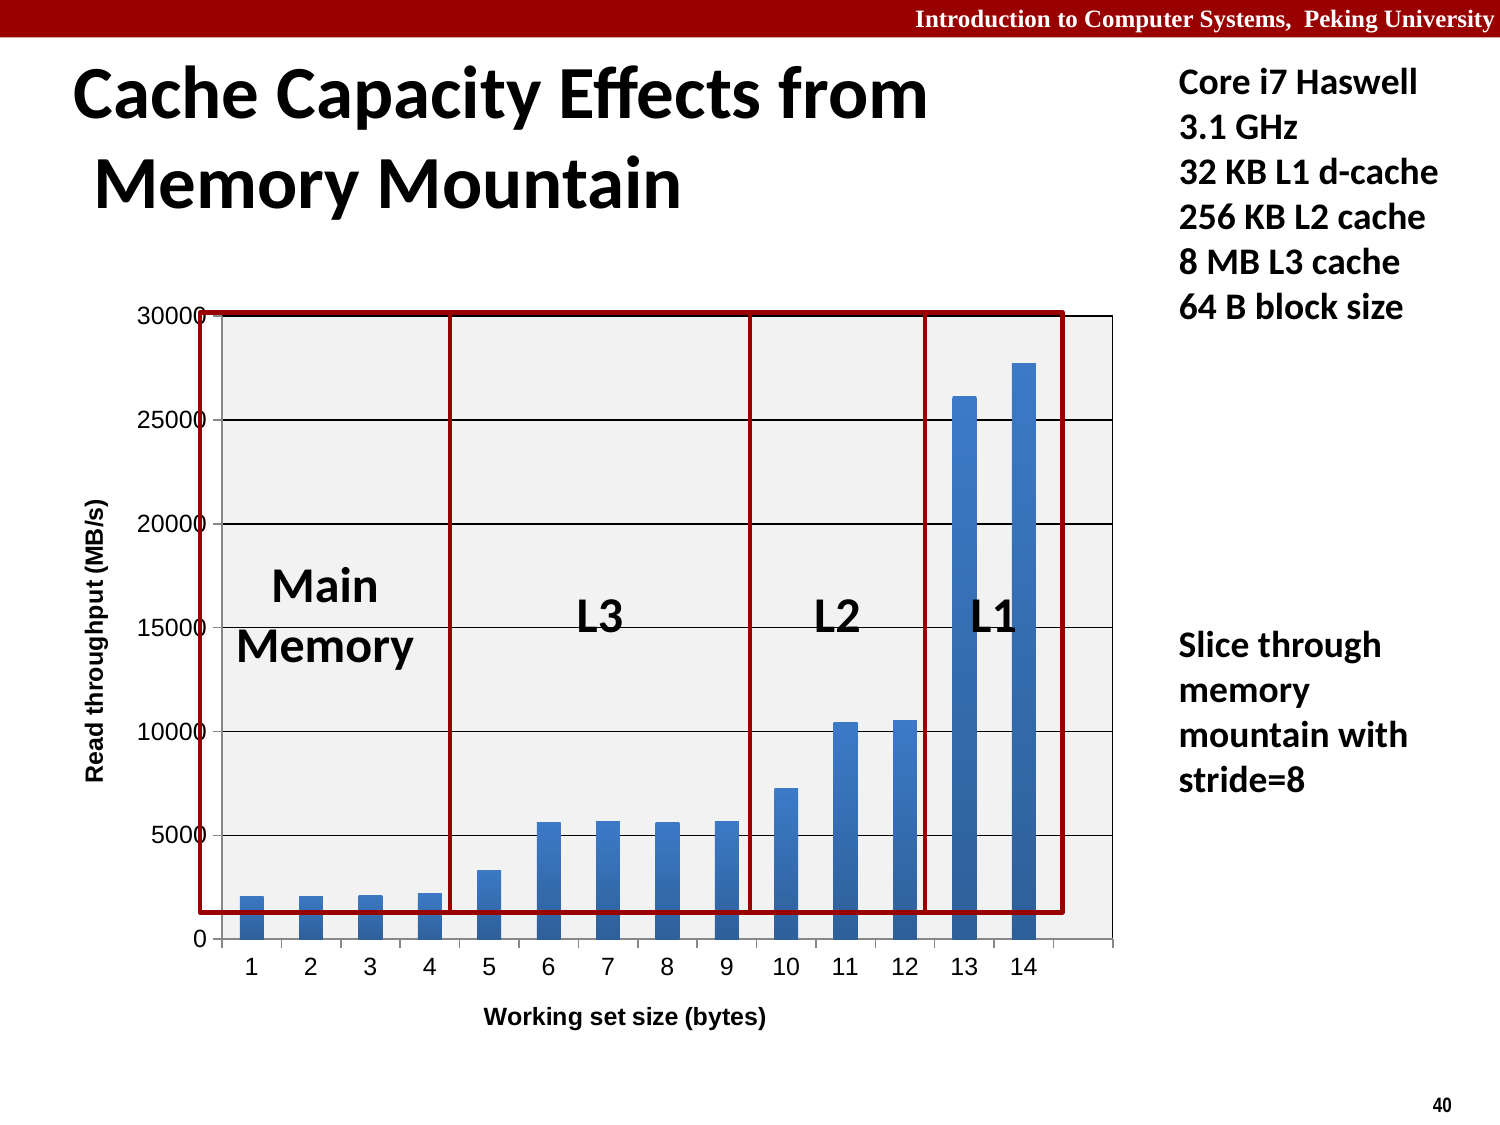

Core i7 Haswell
3.1 GHz
32 KB L1 d-cache
256 KB L2 cache
8 MB L3 cache
64 B block size
# Cache Capacity Effects from Memory Mountain

### Chart

| Category |  |
|---|---|
Main Memory
L3
L2
L1
Slice through memory mountain with stride=8